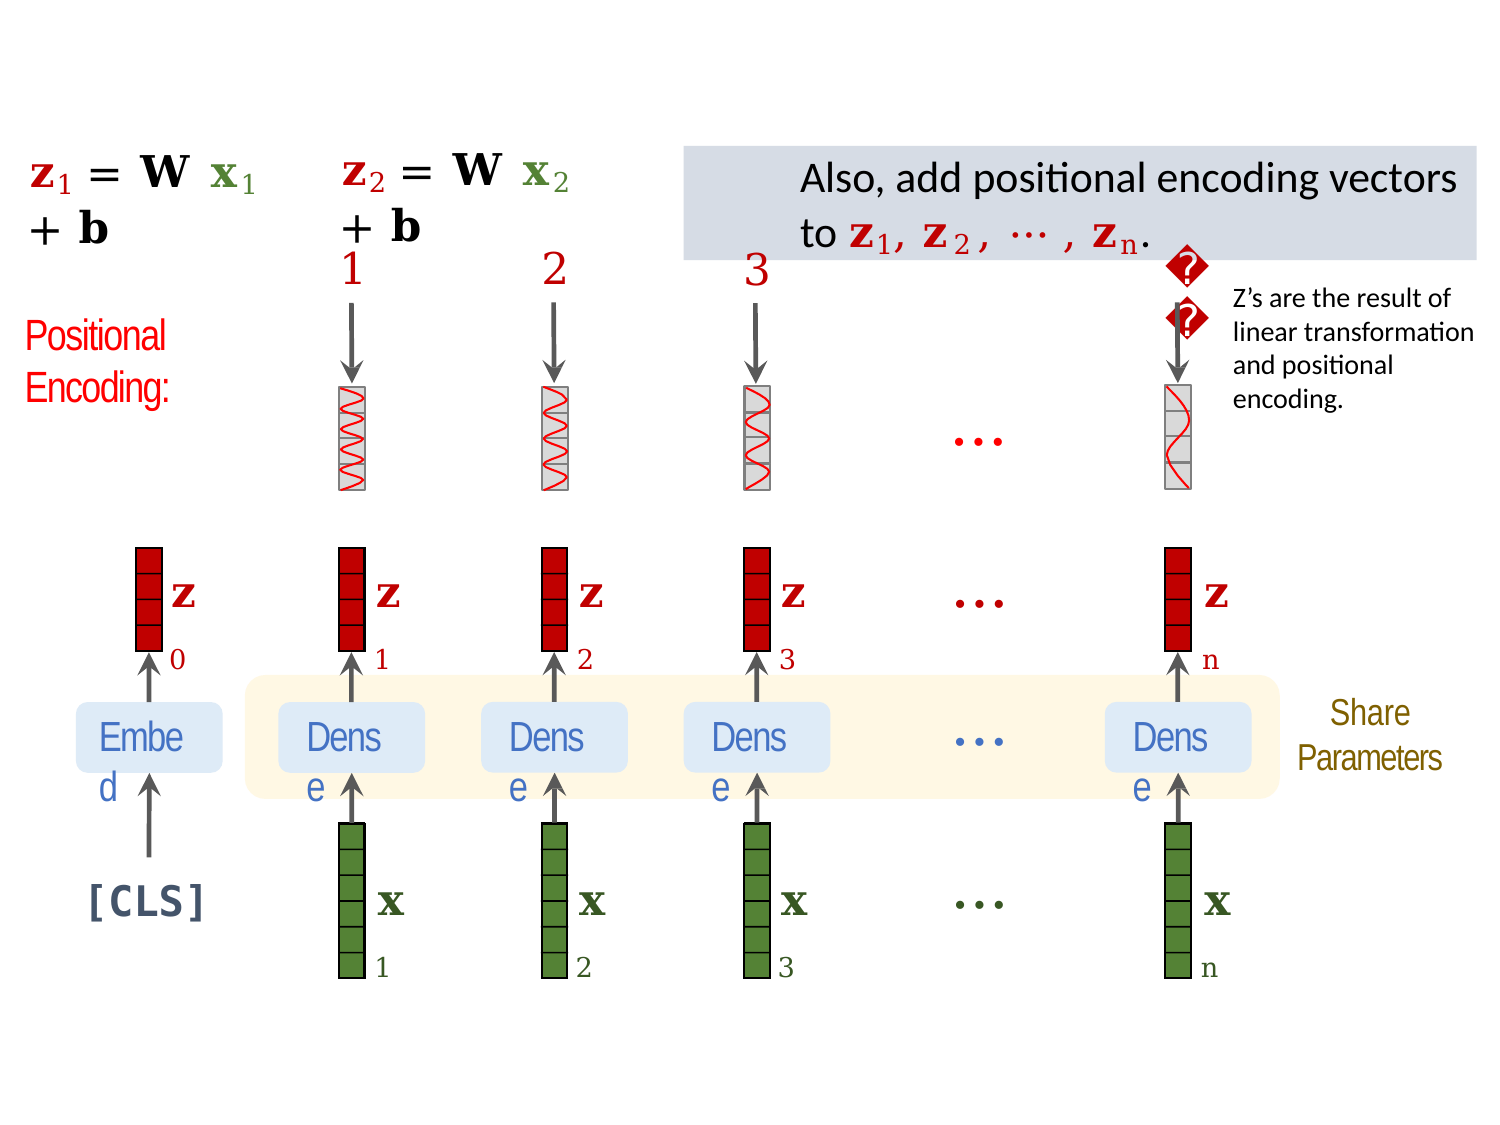

𝐳2 = 𝐖 𝐱2 + 𝐛
𝐳1 = 𝐖 𝐱1 + 𝐛
Also, add positional encoding vectors to 𝐳1, 𝐳2, ⋯ , 𝐳n.
2
𝑛
1
3

Positional Encoding:

⋯

𝐳0

Embed
[CLS]

⋯
𝐳1
𝐳2
𝐳3
𝐳n

Share Parameters
⋯

Dense
Dense
Dense
Dense

⋯
𝐱1
𝐱2
𝐱3
𝐱n
Z’s are the result of linear transformation and positional encoding.